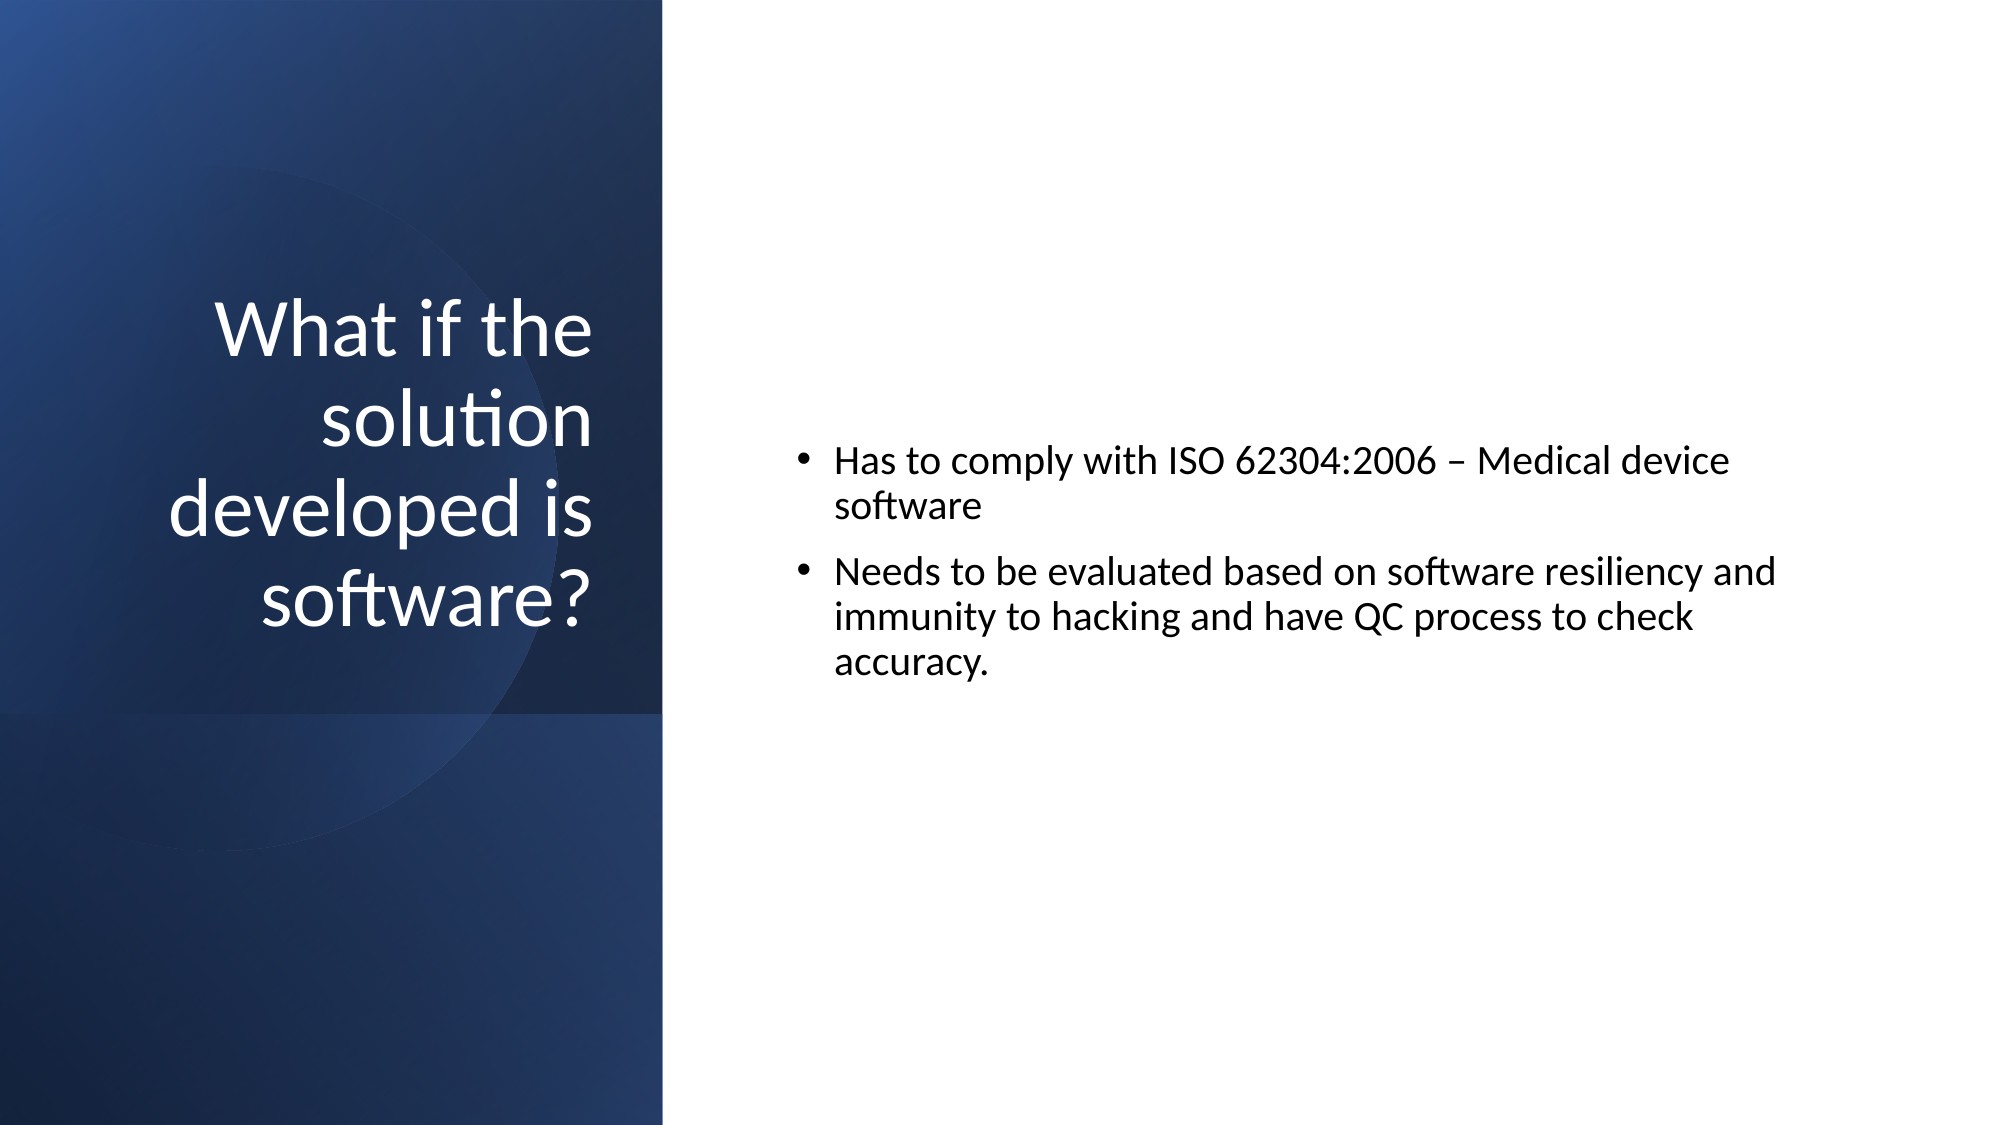

# What if the solution developed is software?
Has to comply with ISO 62304:2006 – Medical device software
Needs to be evaluated based on software resiliency and immunity to hacking and have QC process to check accuracy.